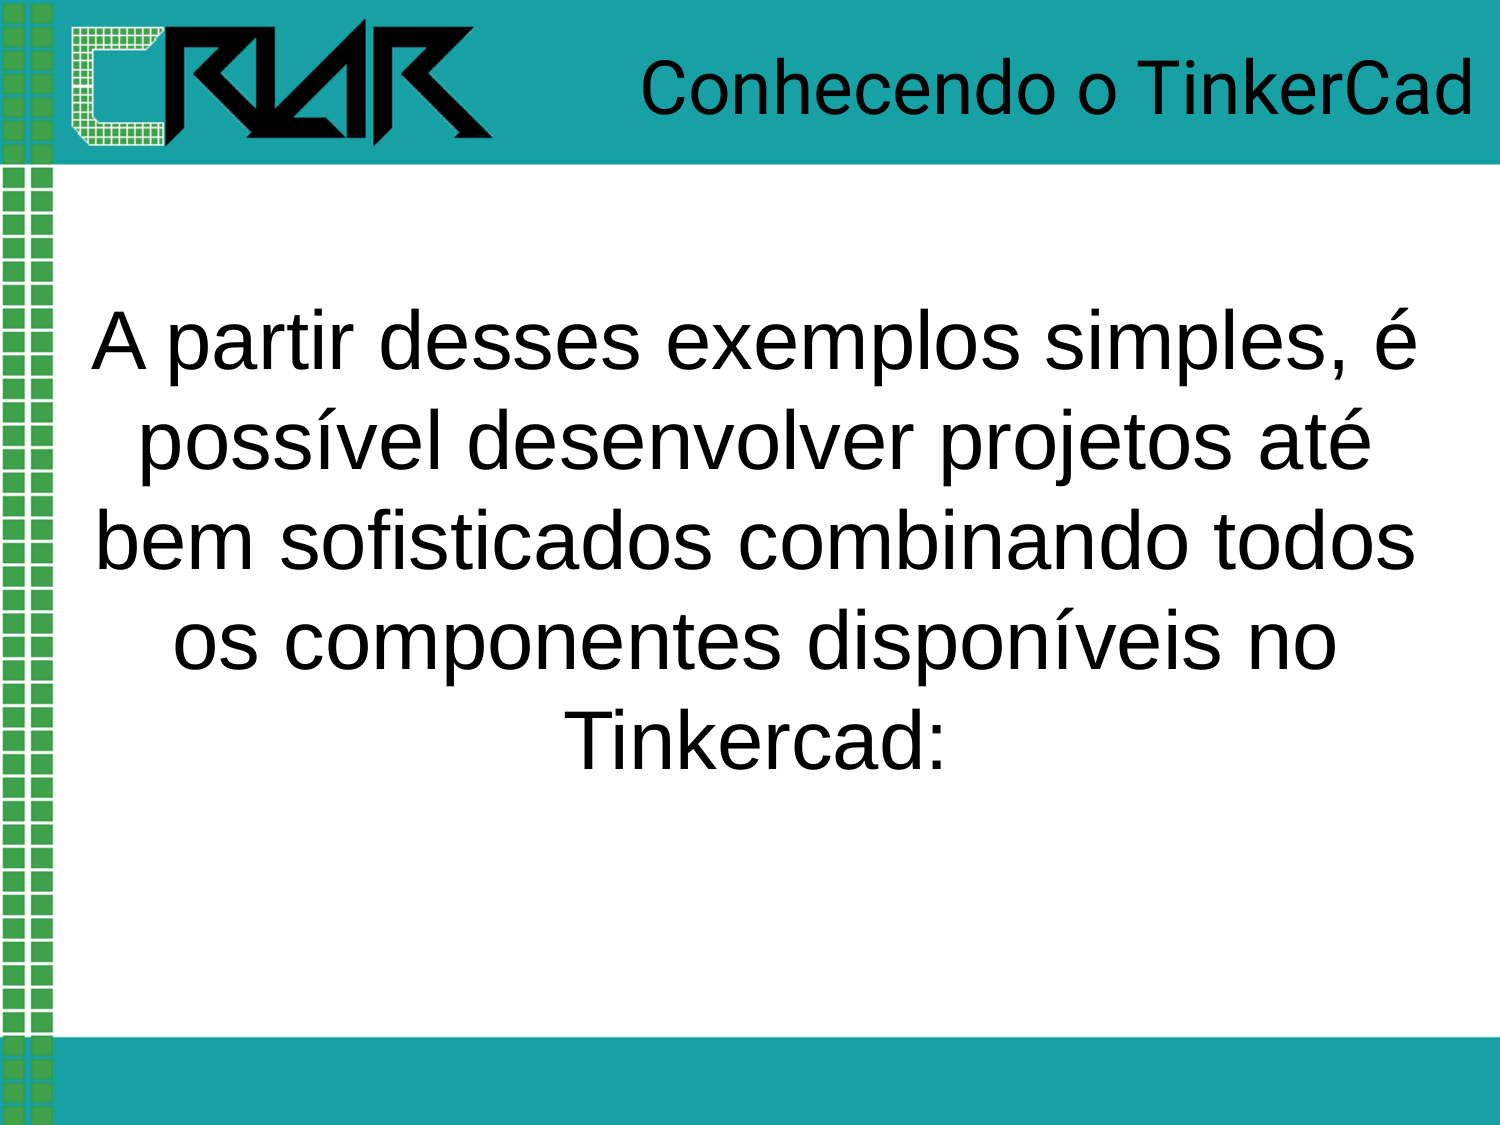

# Conhecendo o TinkerCad
A partir desses exemplos simples, é possível desenvolver projetos até bem sofisticados combinando todos os componentes disponíveis no Tinkercad: